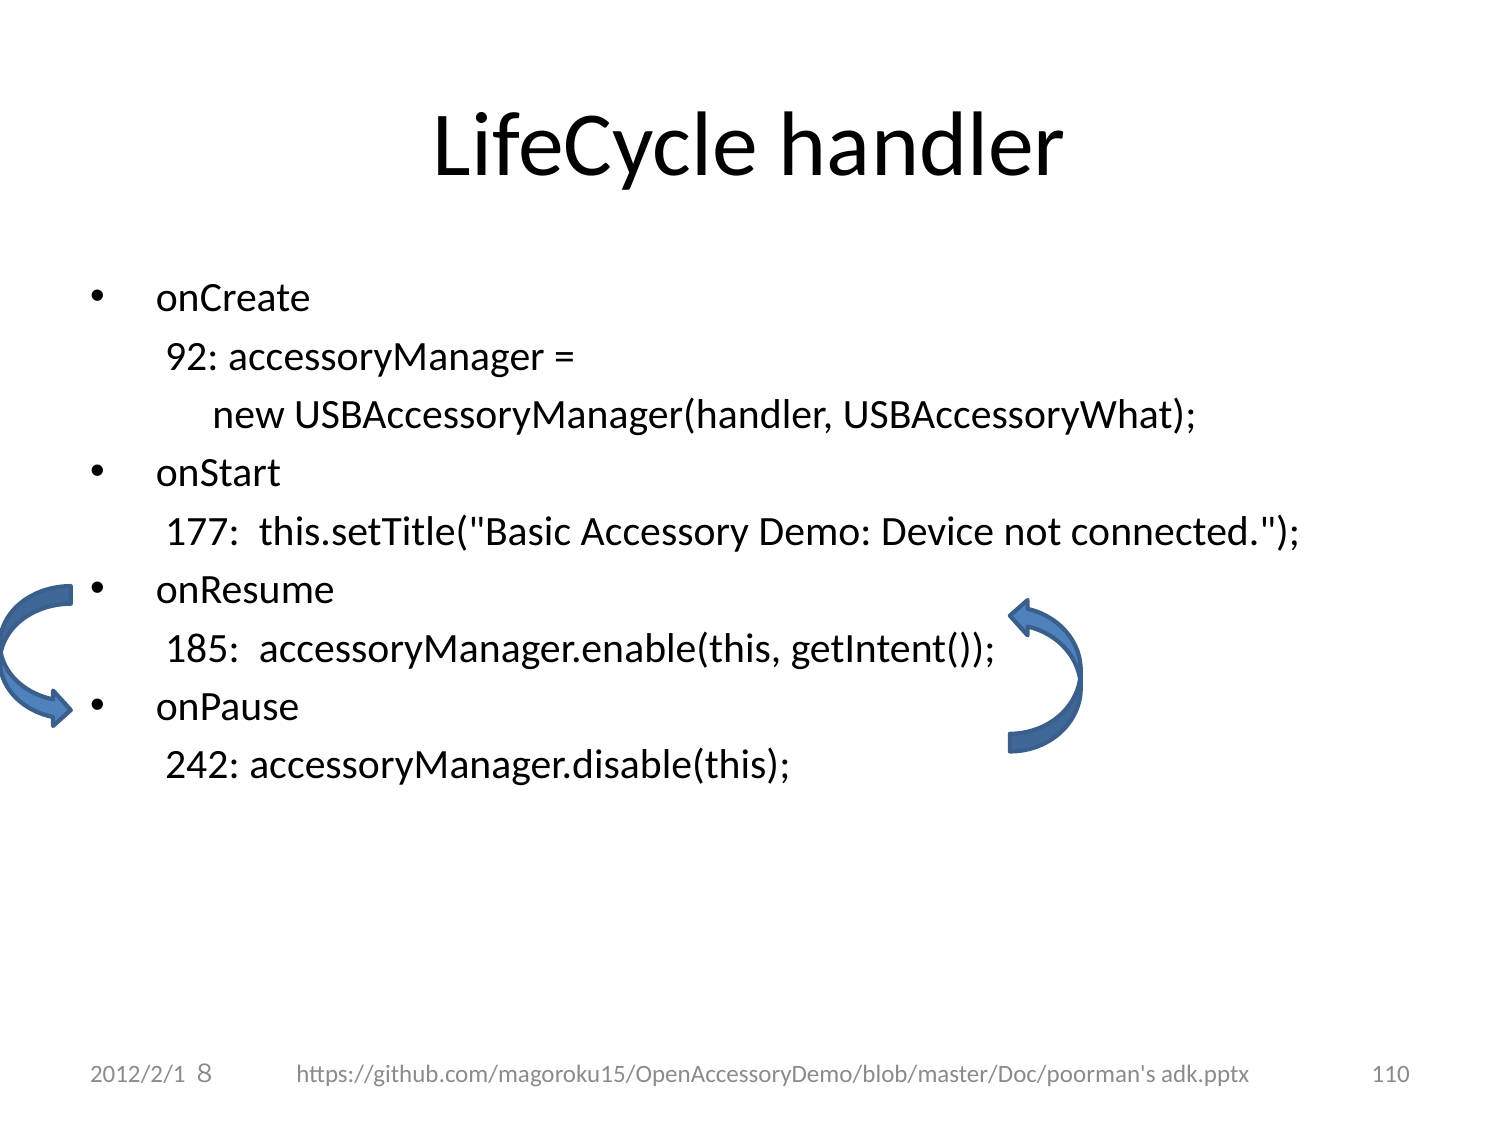

# LifeCycle handler
 onCreate
92: accessoryManager =
     new USBAccessoryManager(handler, USBAccessoryWhat);
 onStart
177:  this.setTitle("Basic Accessory Demo: Device not connected.");
 onResume
185:  accessoryManager.enable(this, getIntent());
 onPause
242: accessoryManager.disable(this);

2012/2/1８
https://github.com/magoroku15/OpenAccessoryDemo/blob/master/Doc/poorman's adk.pptx
110